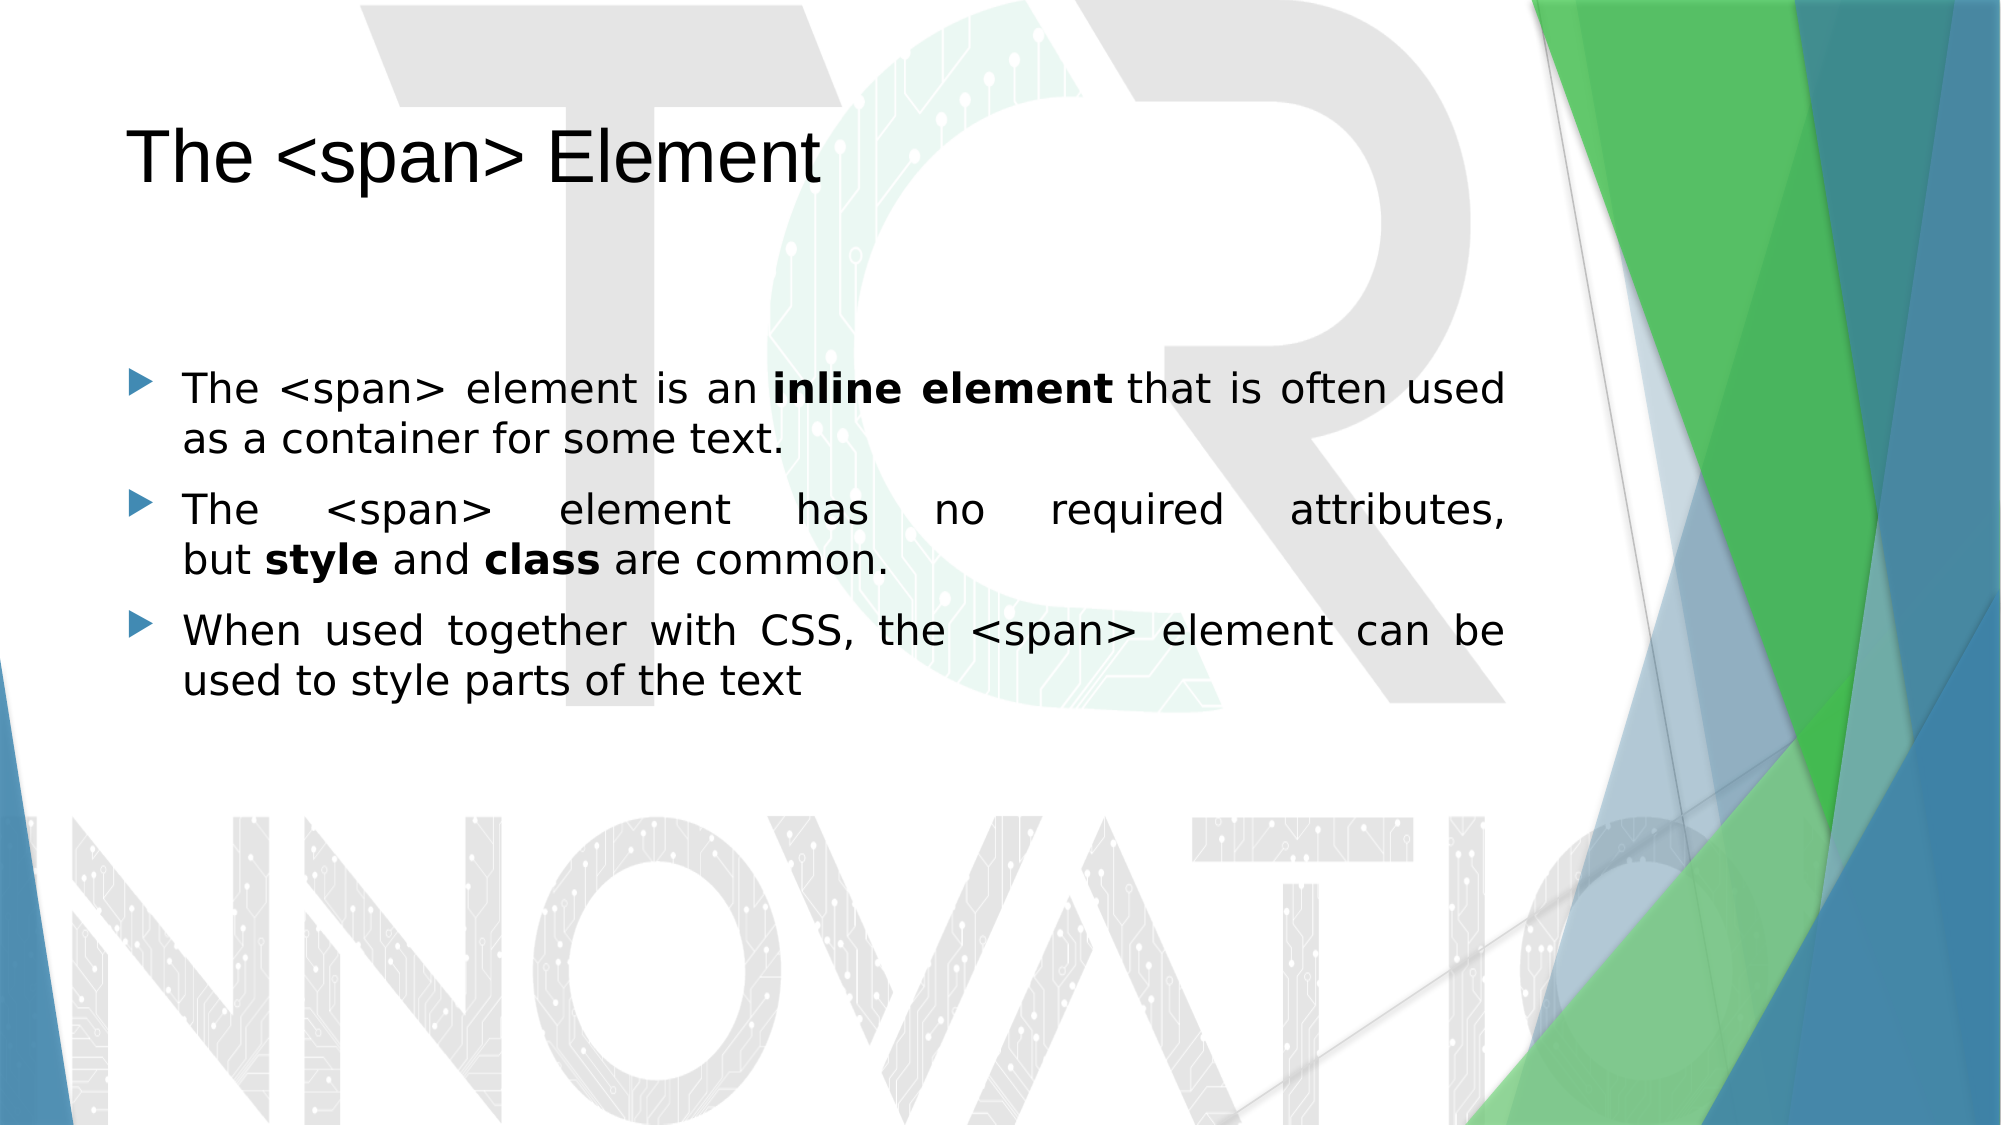

# The <span> Element
The <span> element is an inline element that is often used as a container for some text.
The <span> element has no required attributes, but style and class are common.
When used together with CSS, the <span> element can be used to style parts of the text